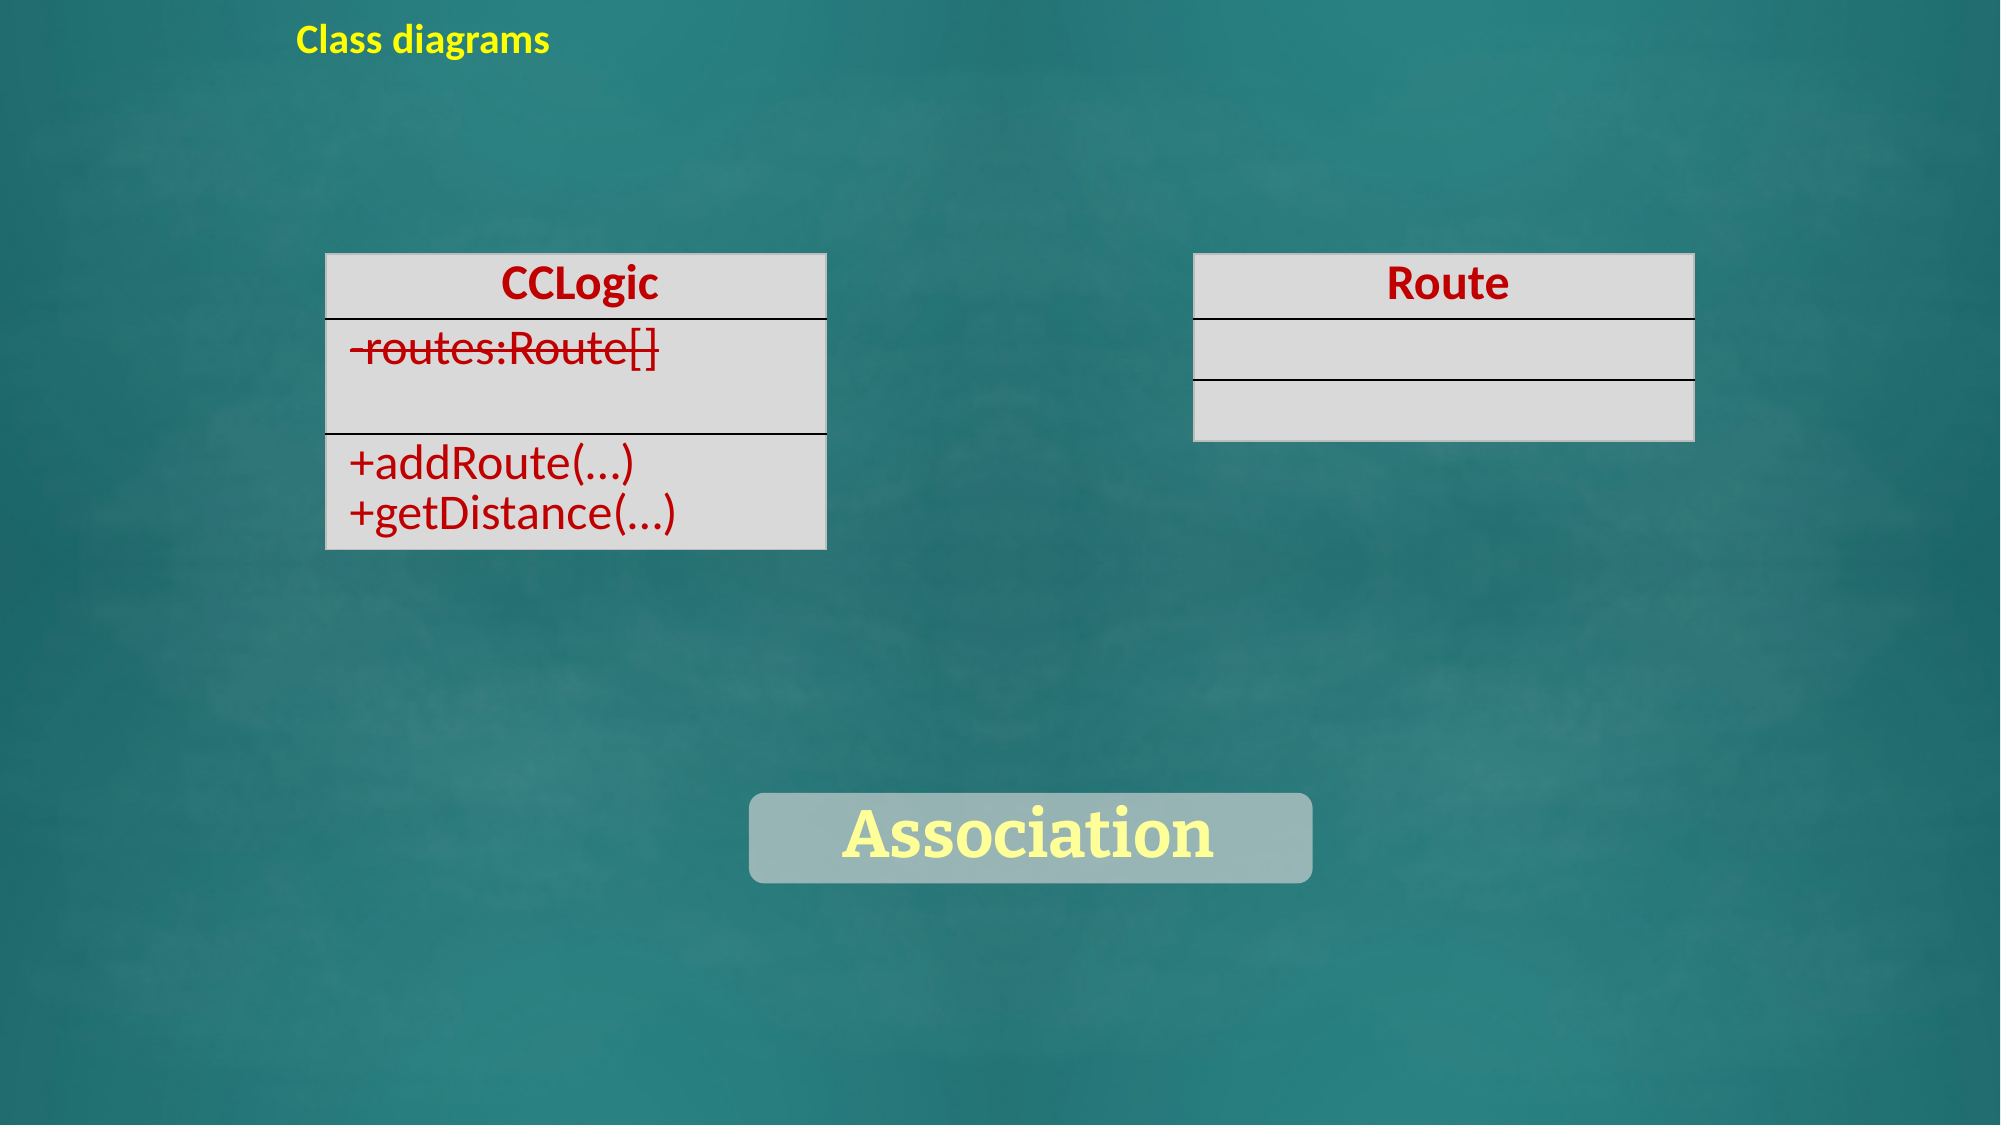

Class diagrams
| CCLogic |
| --- |
| -routes:Route[] |
| +addRoute(…) +getDistance(…) |
| Route |
| --- |
|  |
|  |
Association